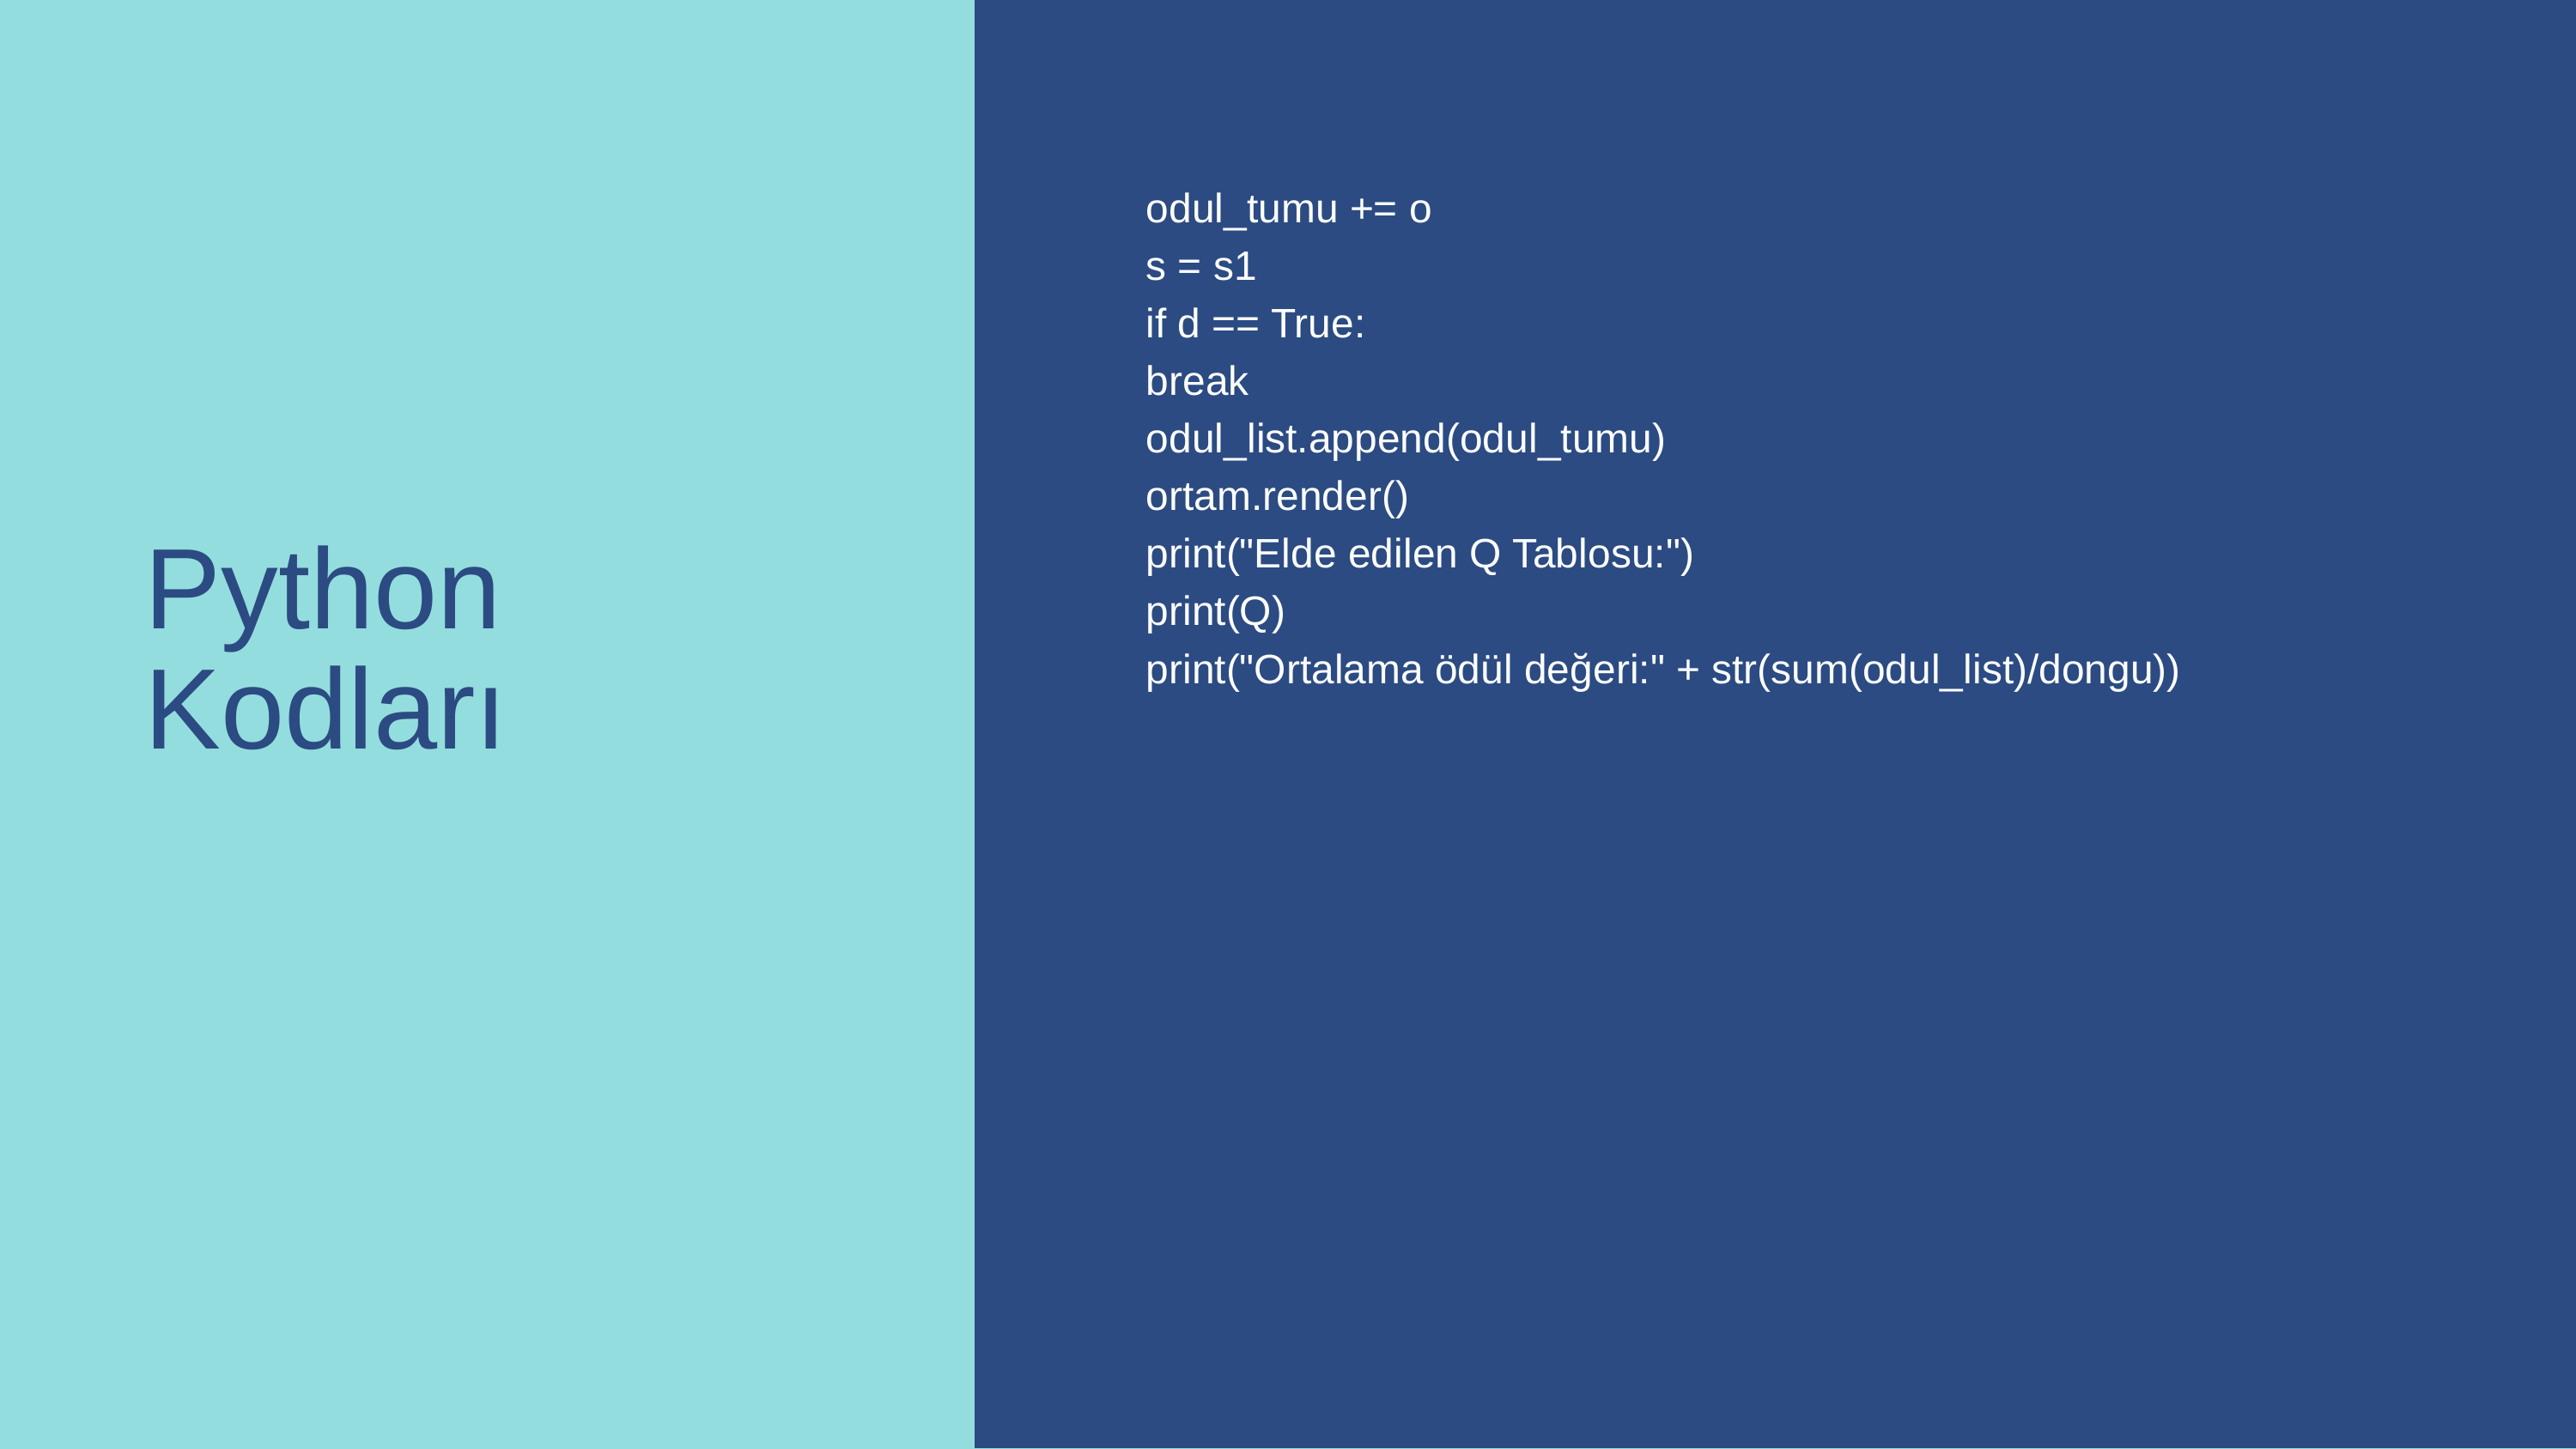

| odul\_tumu += o s = s1 if d == True: break odul\_list.append(odul\_tumu) ortam.render() print("Elde edilen Q Tablosu:") print(Q) print("Ortalama ödül değeri:" + str(sum(odul\_list)/dongu)) |
| --- |
Python Kodları